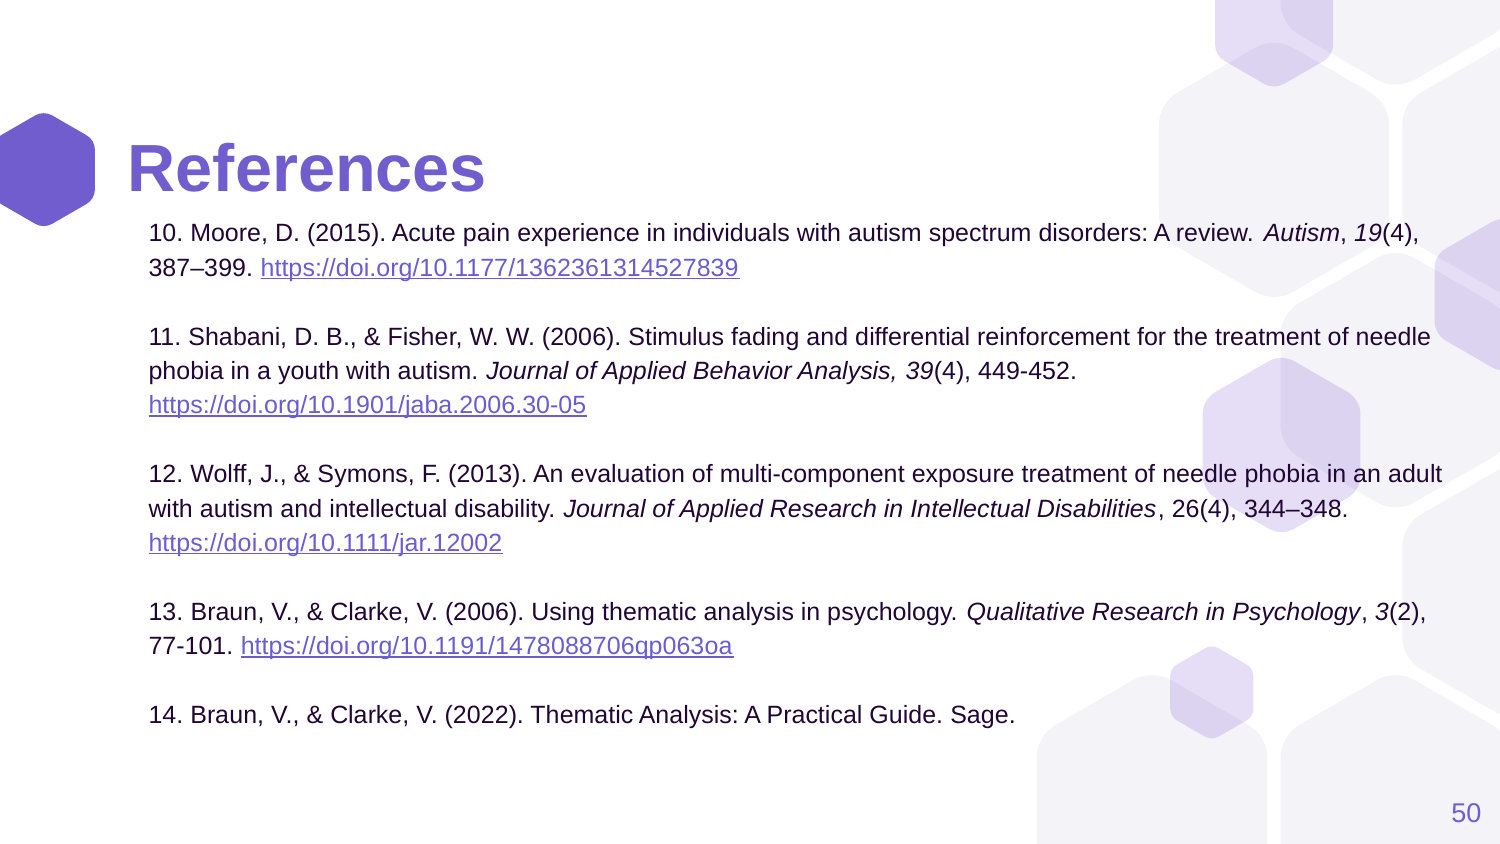

# References
10. Moore, D. (2015). Acute pain experience in individuals with autism spectrum disorders: A review. Autism, 19(4), 387–399. https://doi.org/10.1177/1362361314527839

11. Shabani, D. B., & Fisher, W. W. (2006). Stimulus fading and differential reinforcement for the treatment of needle phobia in a youth with autism. Journal of Applied Behavior Analysis, 39(4), 449-452. https://doi.org/10.1901/jaba.2006.30-05

12. Wolff, J., & Symons, F. (2013). An evaluation of multi‐component exposure treatment of needle phobia in an adult with autism and intellectual disability. Journal of Applied Research in Intellectual Disabilities, 26(4), 344–348. https://doi.org/10.1111/jar.12002

13. Braun, V., & Clarke, V. (2006). Using thematic analysis in psychology. Qualitative Research in Psychology, 3(2), 77-101. https://doi.org/10.1191/1478088706qp063oa

14. Braun, V., & Clarke, V. (2022). Thematic Analysis: A Practical Guide. Sage.

50